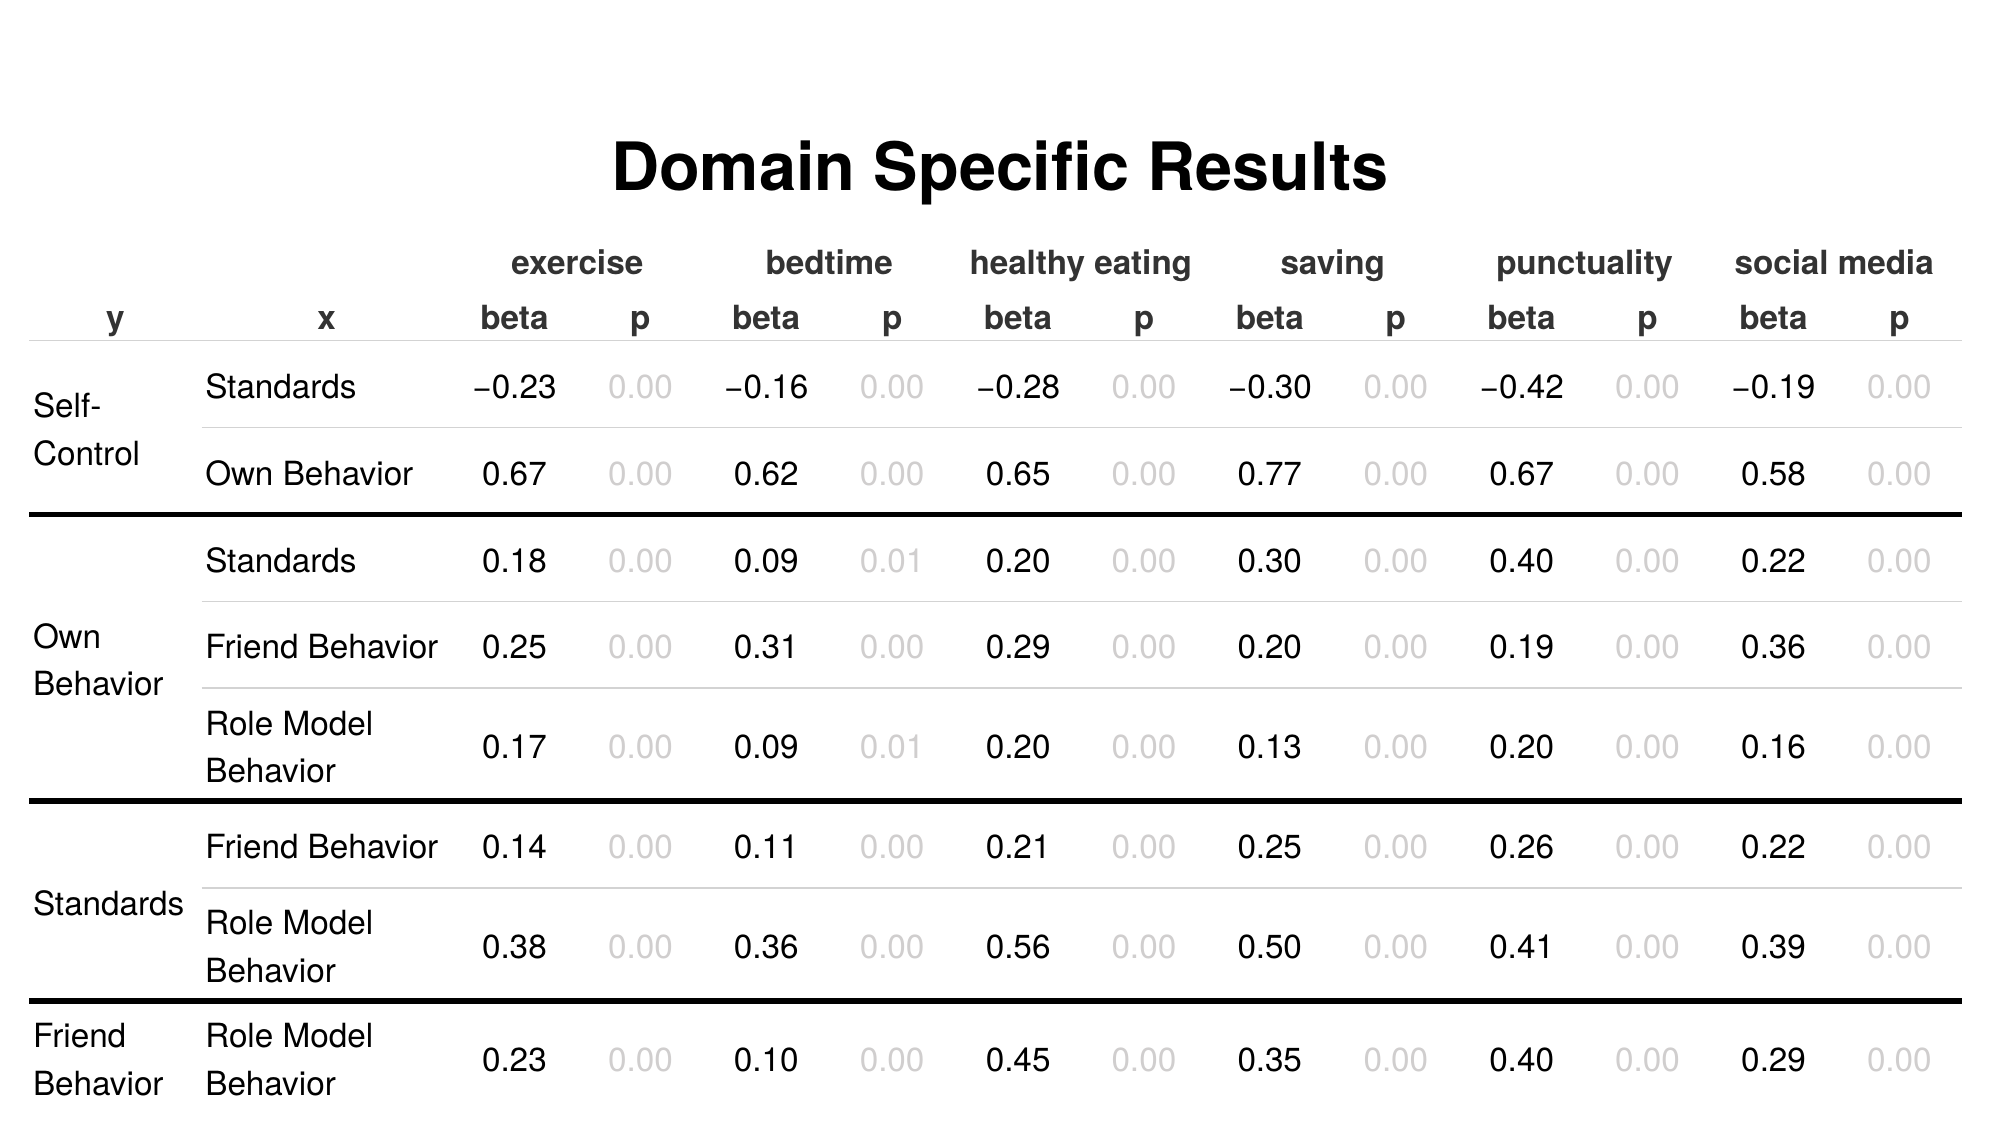

# Domain Specific Results
| y | x | exercise |  | bedtime |  | healthy eating |  | saving |  | punctuality |  | social media |  |
| --- | --- | --- | --- | --- | --- | --- | --- | --- | --- | --- | --- | --- | --- |
|  |  | beta | p | beta | p | beta | p | beta | p | beta | p | beta | p |
| Self-Control | Standards | −0.23 | 0.00 | −0.16 | 0.00 | −0.28 | 0.00 | −0.30 | 0.00 | −0.42 | 0.00 | −0.19 | 0.00 |
| Self-Control | Own Behavior | 0.67 | 0.00 | 0.62 | 0.00 | 0.65 | 0.00 | 0.77 | 0.00 | 0.67 | 0.00 | 0.58 | 0.00 |
| Own Behavior | Standards | 0.18 | 0.00 | 0.09 | 0.01 | 0.20 | 0.00 | 0.30 | 0.00 | 0.40 | 0.00 | 0.22 | 0.00 |
| Own Behavior | Friend Behavior | 0.25 | 0.00 | 0.31 | 0.00 | 0.29 | 0.00 | 0.20 | 0.00 | 0.19 | 0.00 | 0.36 | 0.00 |
| Own Behavior | Role Model Behavior | 0.17 | 0.00 | 0.09 | 0.01 | 0.20 | 0.00 | 0.13 | 0.00 | 0.20 | 0.00 | 0.16 | 0.00 |
| Standards | Friend Behavior | 0.14 | 0.00 | 0.11 | 0.00 | 0.21 | 0.00 | 0.25 | 0.00 | 0.26 | 0.00 | 0.22 | 0.00 |
| Standards | Role Model Behavior | 0.38 | 0.00 | 0.36 | 0.00 | 0.56 | 0.00 | 0.50 | 0.00 | 0.41 | 0.00 | 0.39 | 0.00 |
| Friend Behavior | Role Model Behavior | 0.23 | 0.00 | 0.10 | 0.00 | 0.45 | 0.00 | 0.35 | 0.00 | 0.40 | 0.00 | 0.29 | 0.00 |
48